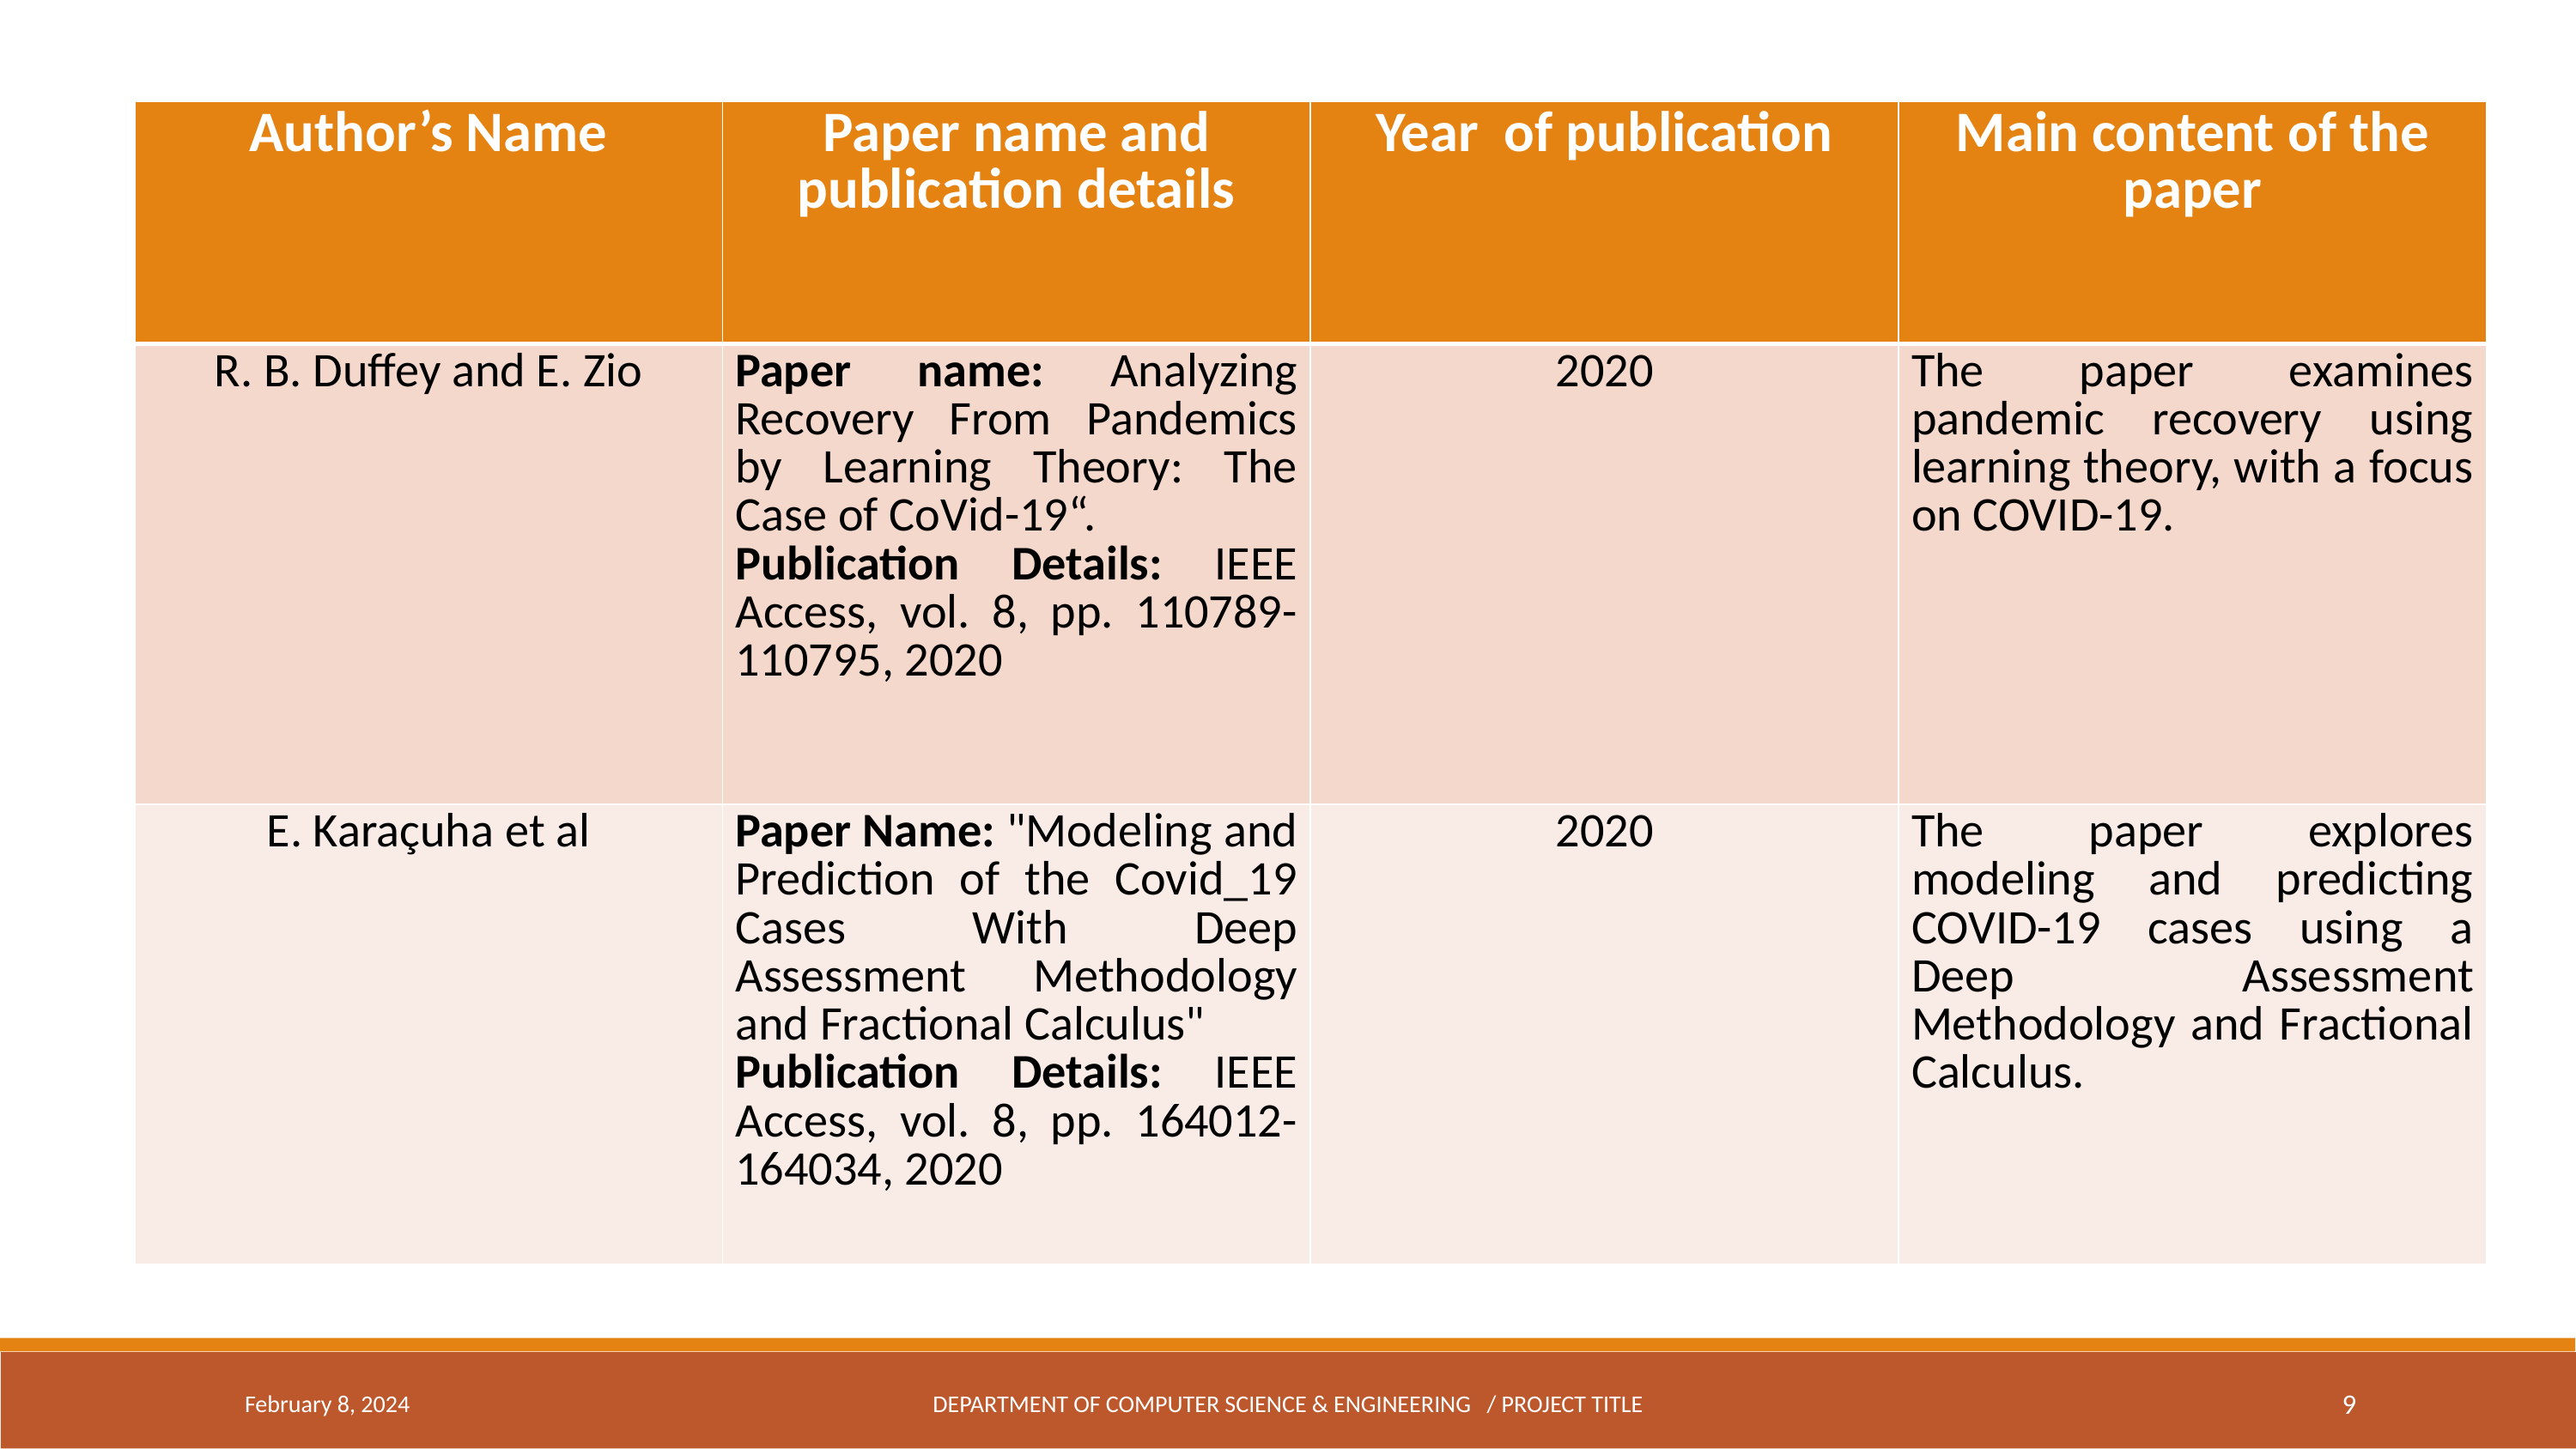

| Author’s Name | Paper name and publication details | Year of publication | Main content of the paper |
| --- | --- | --- | --- |
| R. B. Duffey and E. Zio | Paper name: Analyzing Recovery From Pandemics by Learning Theory: The Case of CoVid-19“. Publication Details: IEEE Access, vol. 8, pp. 110789-110795, 2020 | 2020 | The paper examines pandemic recovery using learning theory, with a focus on COVID-19. |
| E. Karaçuha et al | Paper Name: "Modeling and Prediction of the Covid\_19 Cases With Deep Assessment Methodology and Fractional Calculus" Publication Details: IEEE Access, vol. 8, pp. 164012-164034, 2020 | 2020 | The paper explores modeling and predicting COVID-19 cases using a Deep Assessment Methodology and Fractional Calculus. |
February 8, 2024
DEPARTMENT OF COMPUTER SCIENCE & ENGINEERING   / PROJECT TITLE
9